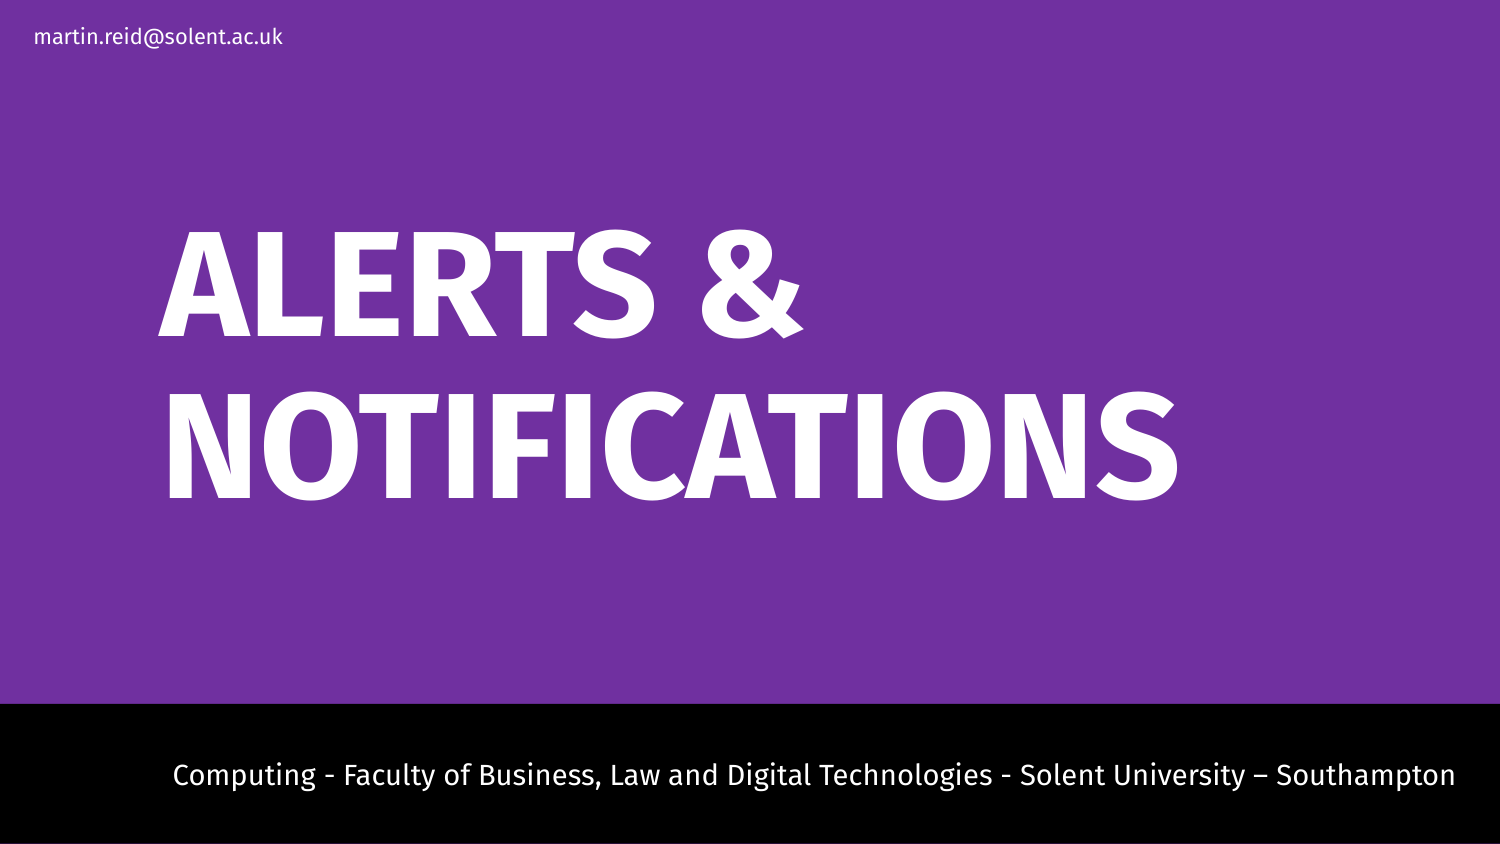

martin.reid@solent.ac.uk
ALERTS &
NOTIFICATIONS

Computing - Faculty of Business, Law and Digital Technologies - Solent University – Southampton